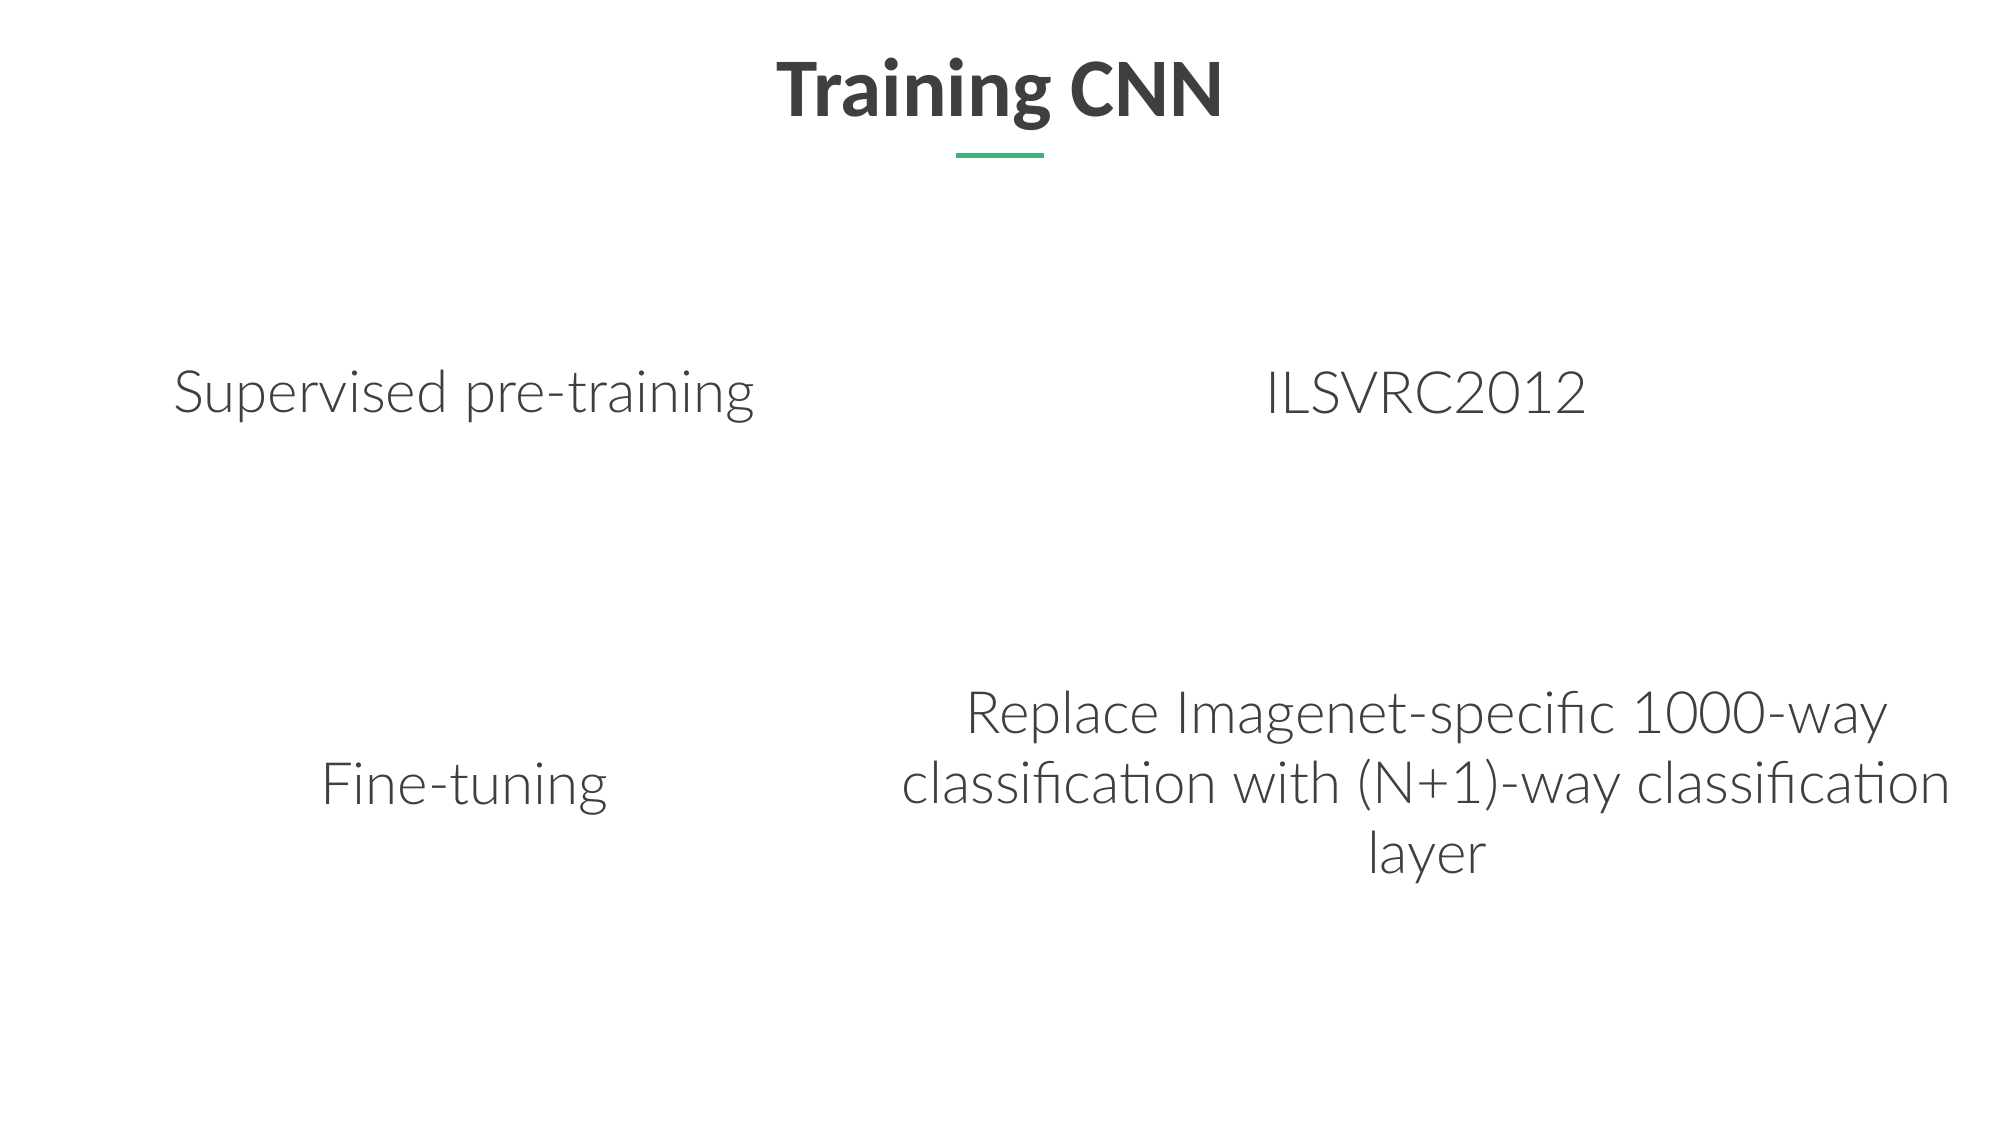

# Training CNN
9
Supervised pre-training
ILSVRC2012
Replace Imagenet-specific 1000-way classification with (N+1)-way classification layer
Fine-tuning